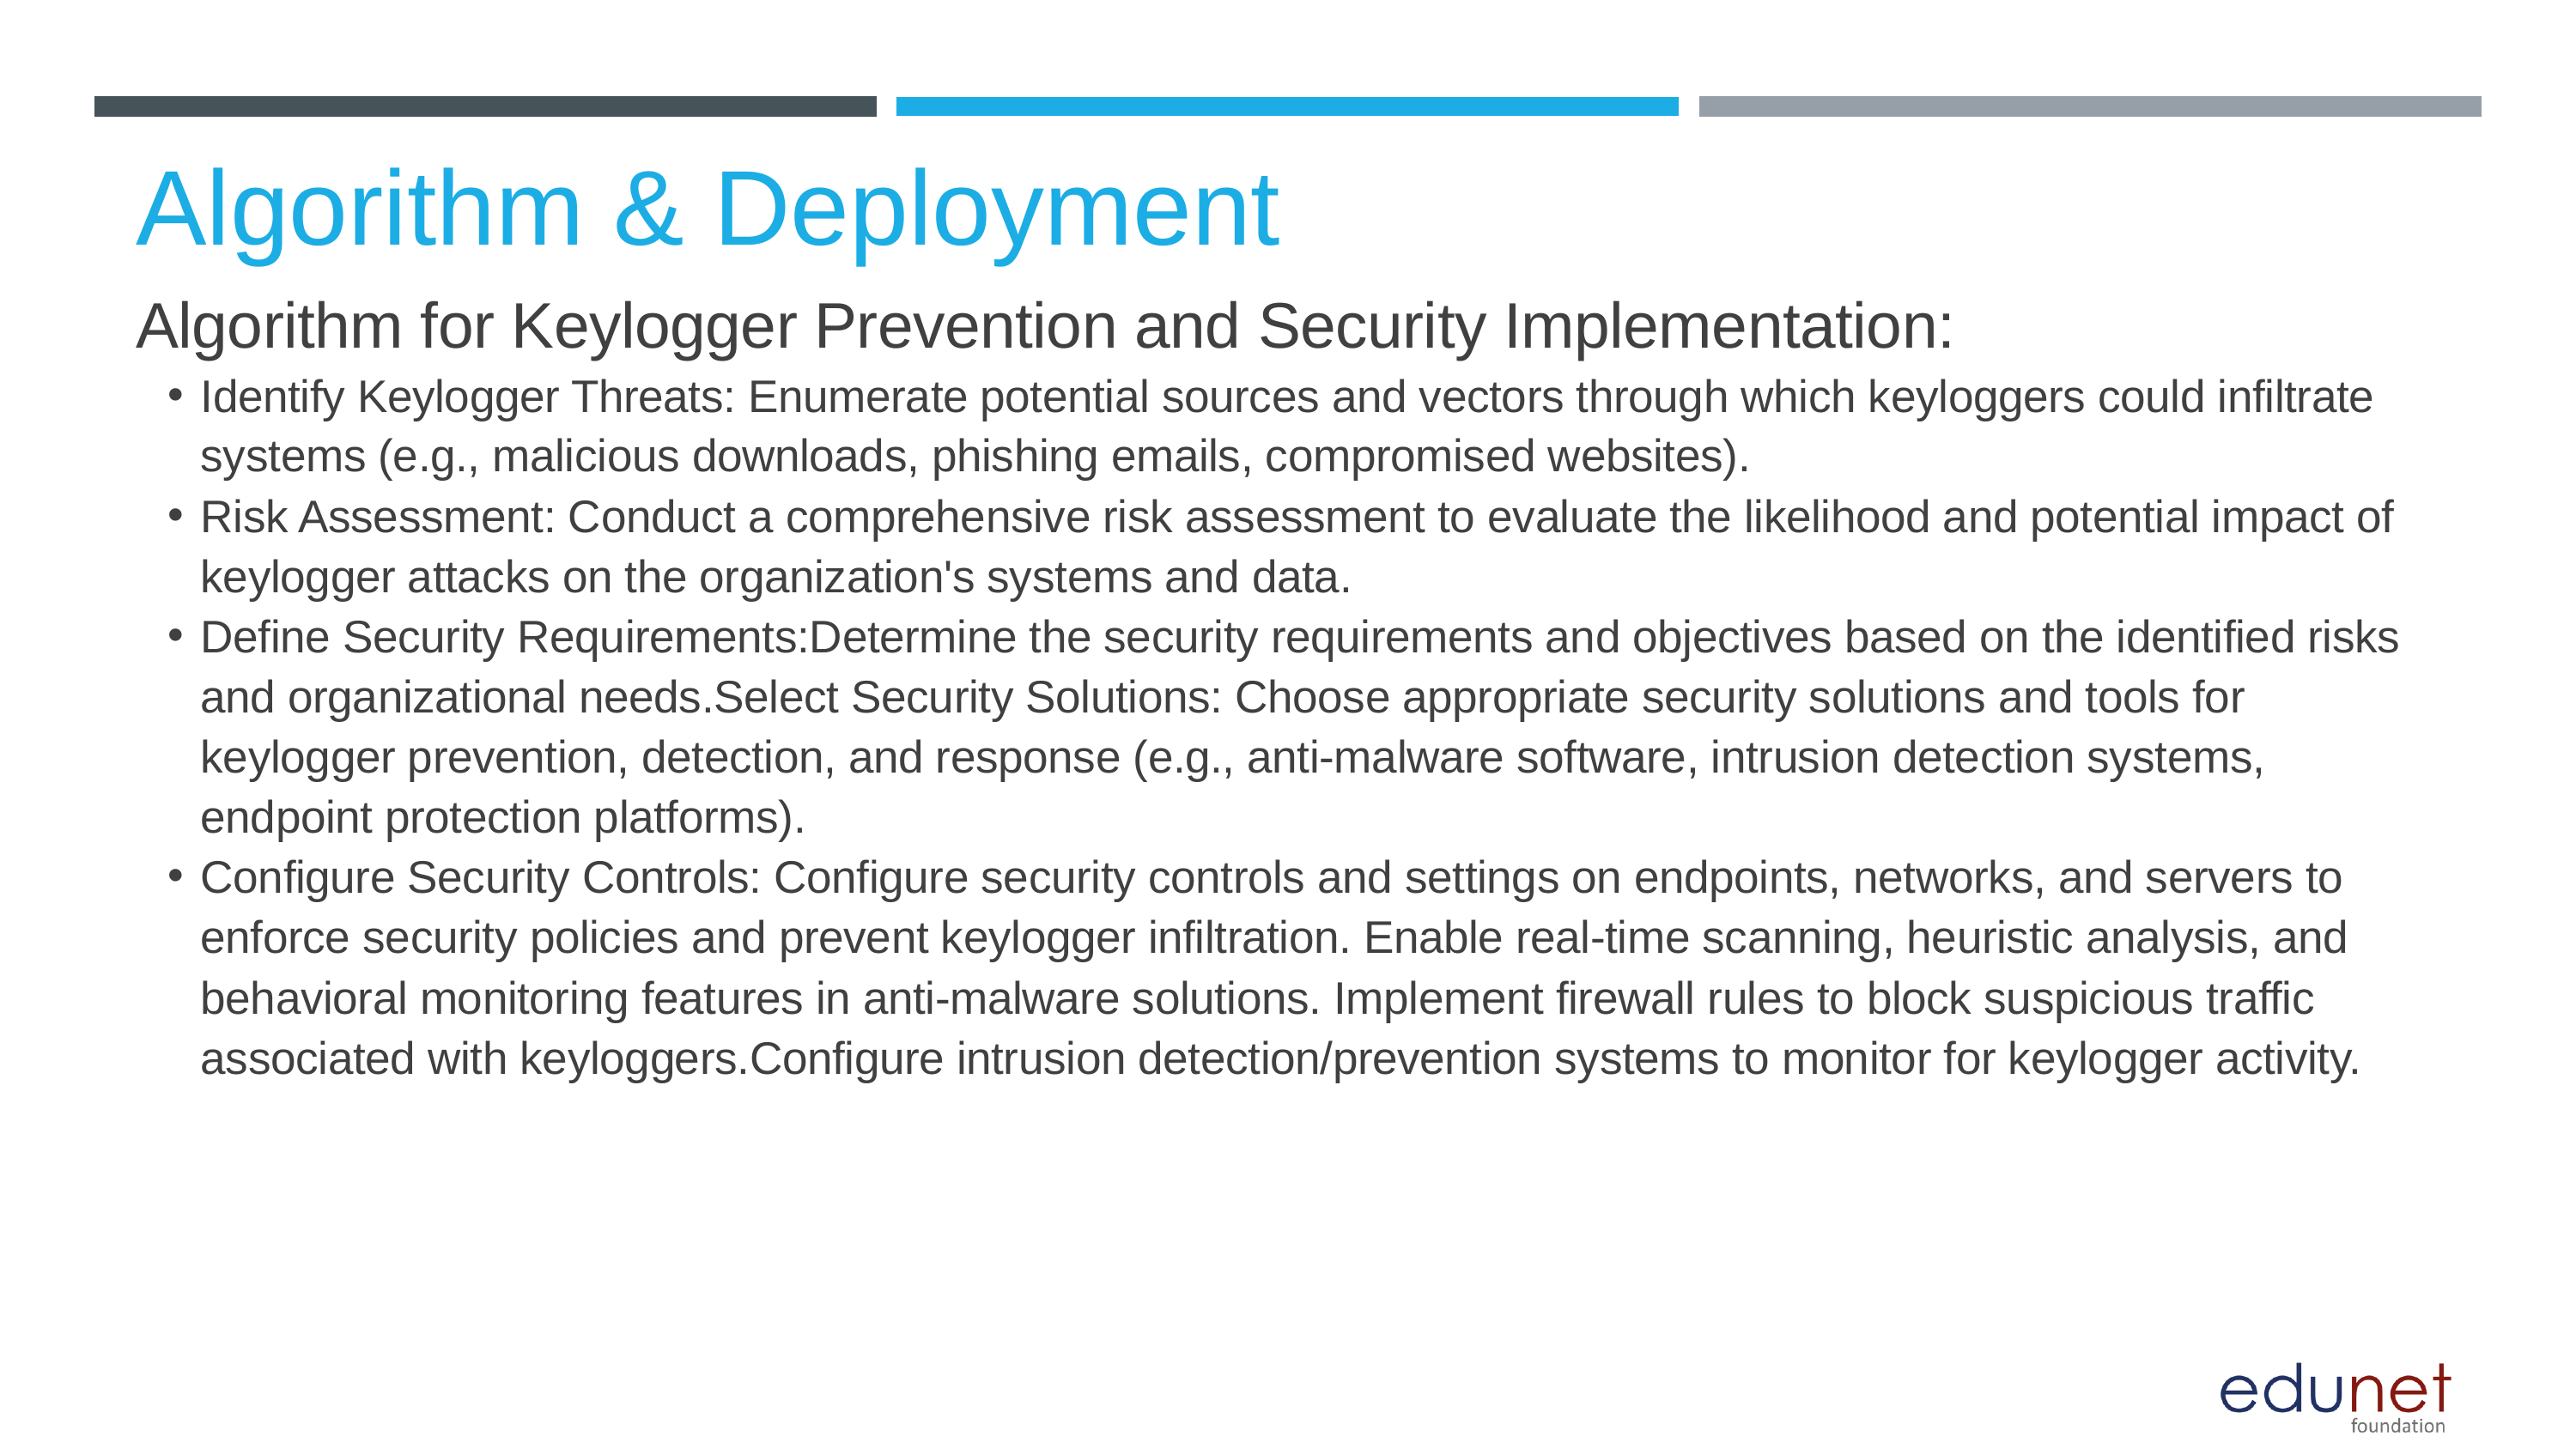

Algorithm & Deployment
Algorithm for Keylogger Prevention and Security Implementation:
Identify Keylogger Threats: Enumerate potential sources and vectors through which keyloggers could infiltrate systems (e.g., malicious downloads, phishing emails, compromised websites).
Risk Assessment: Conduct a comprehensive risk assessment to evaluate the likelihood and potential impact of keylogger attacks on the organization's systems and data.
Define Security Requirements:Determine the security requirements and objectives based on the identified risks and organizational needs.Select Security Solutions: Choose appropriate security solutions and tools for keylogger prevention, detection, and response (e.g., anti-malware software, intrusion detection systems, endpoint protection platforms).
Configure Security Controls: Configure security controls and settings on endpoints, networks, and servers to enforce security policies and prevent keylogger infiltration. Enable real-time scanning, heuristic analysis, and behavioral monitoring features in anti-malware solutions. Implement firewall rules to block suspicious traffic associated with keyloggers.Configure intrusion detection/prevention systems to monitor for keylogger activity.